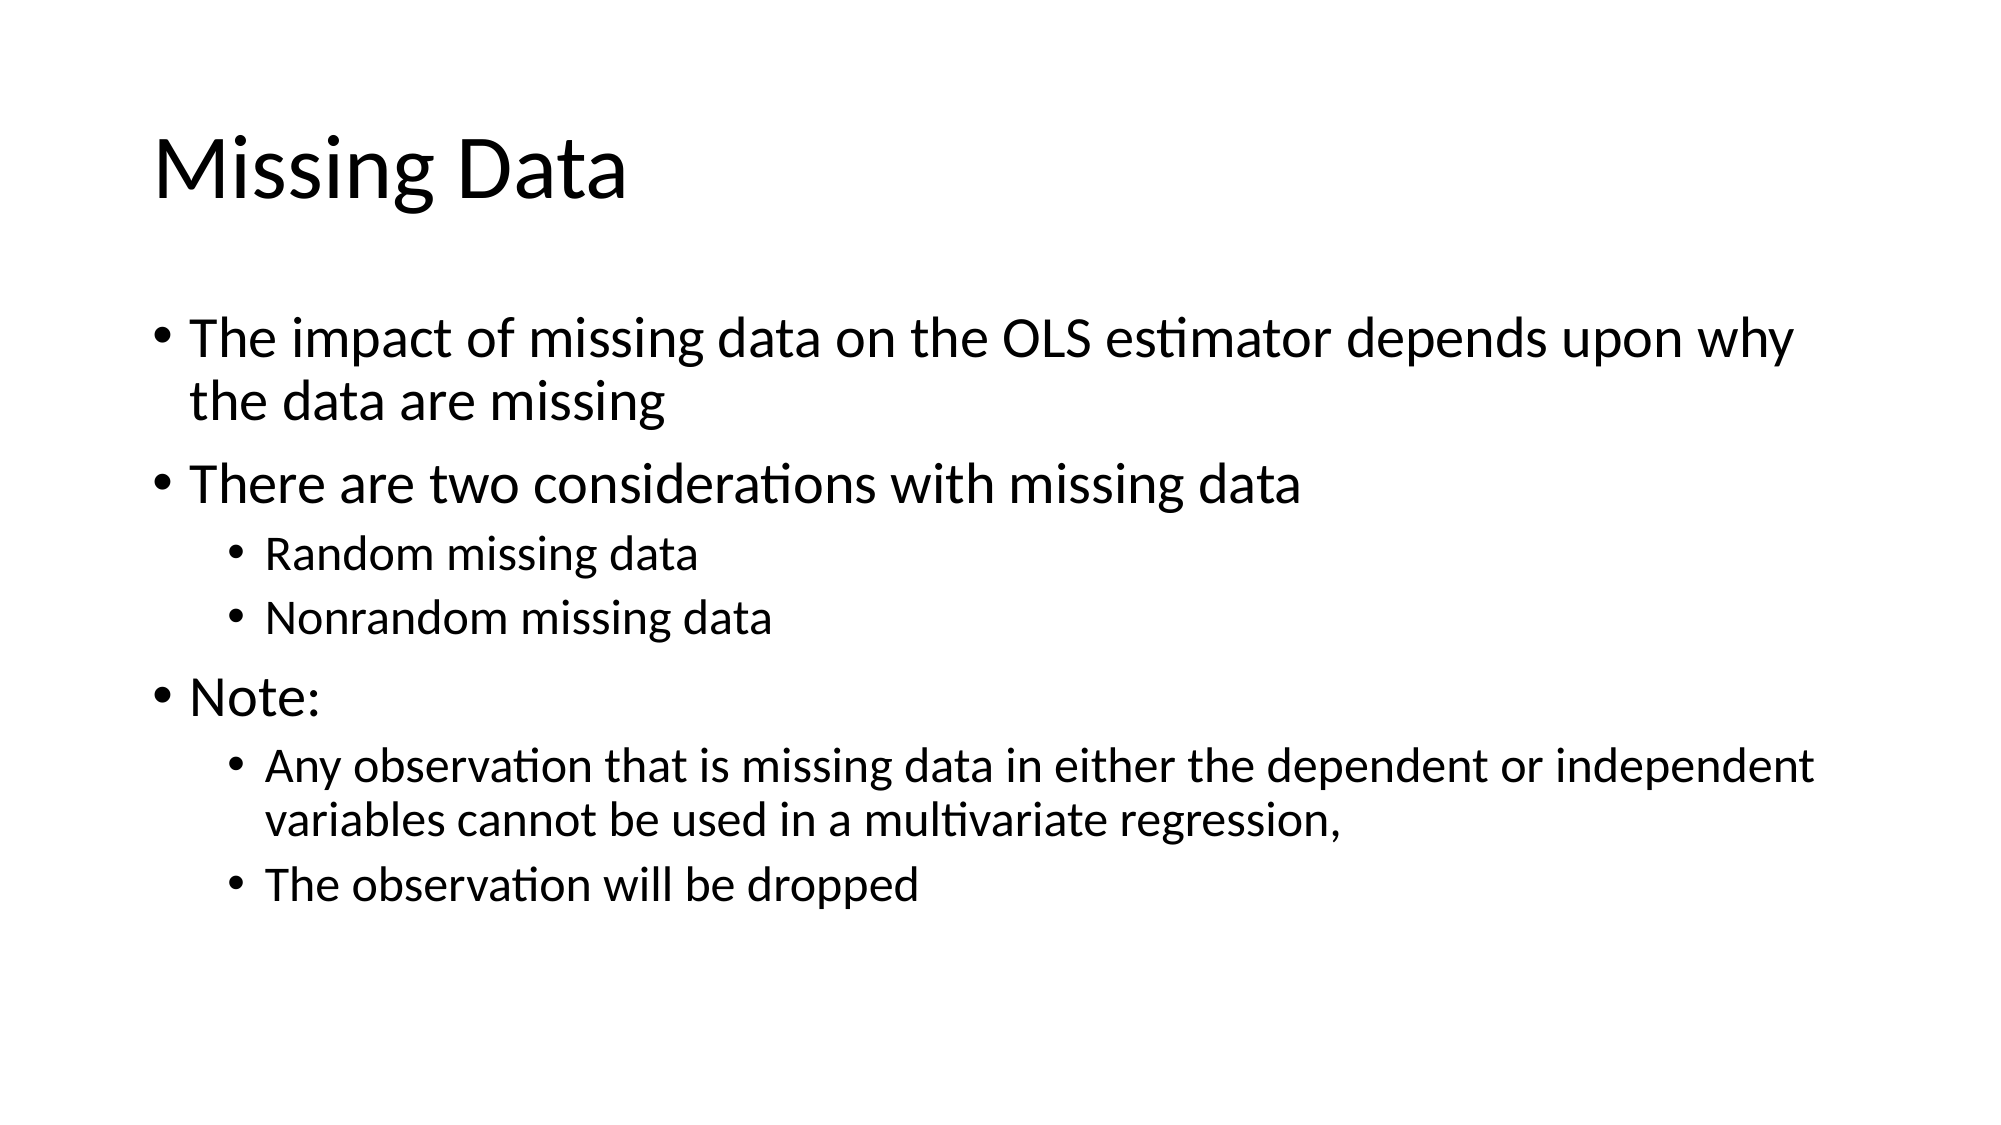

# Missing Data
The impact of missing data on the OLS estimator depends upon why the data are missing
There are two considerations with missing data
Random missing data
Nonrandom missing data
Note:
Any observation that is missing data in either the dependent or independent variables cannot be used in a multivariate regression,
The observation will be dropped